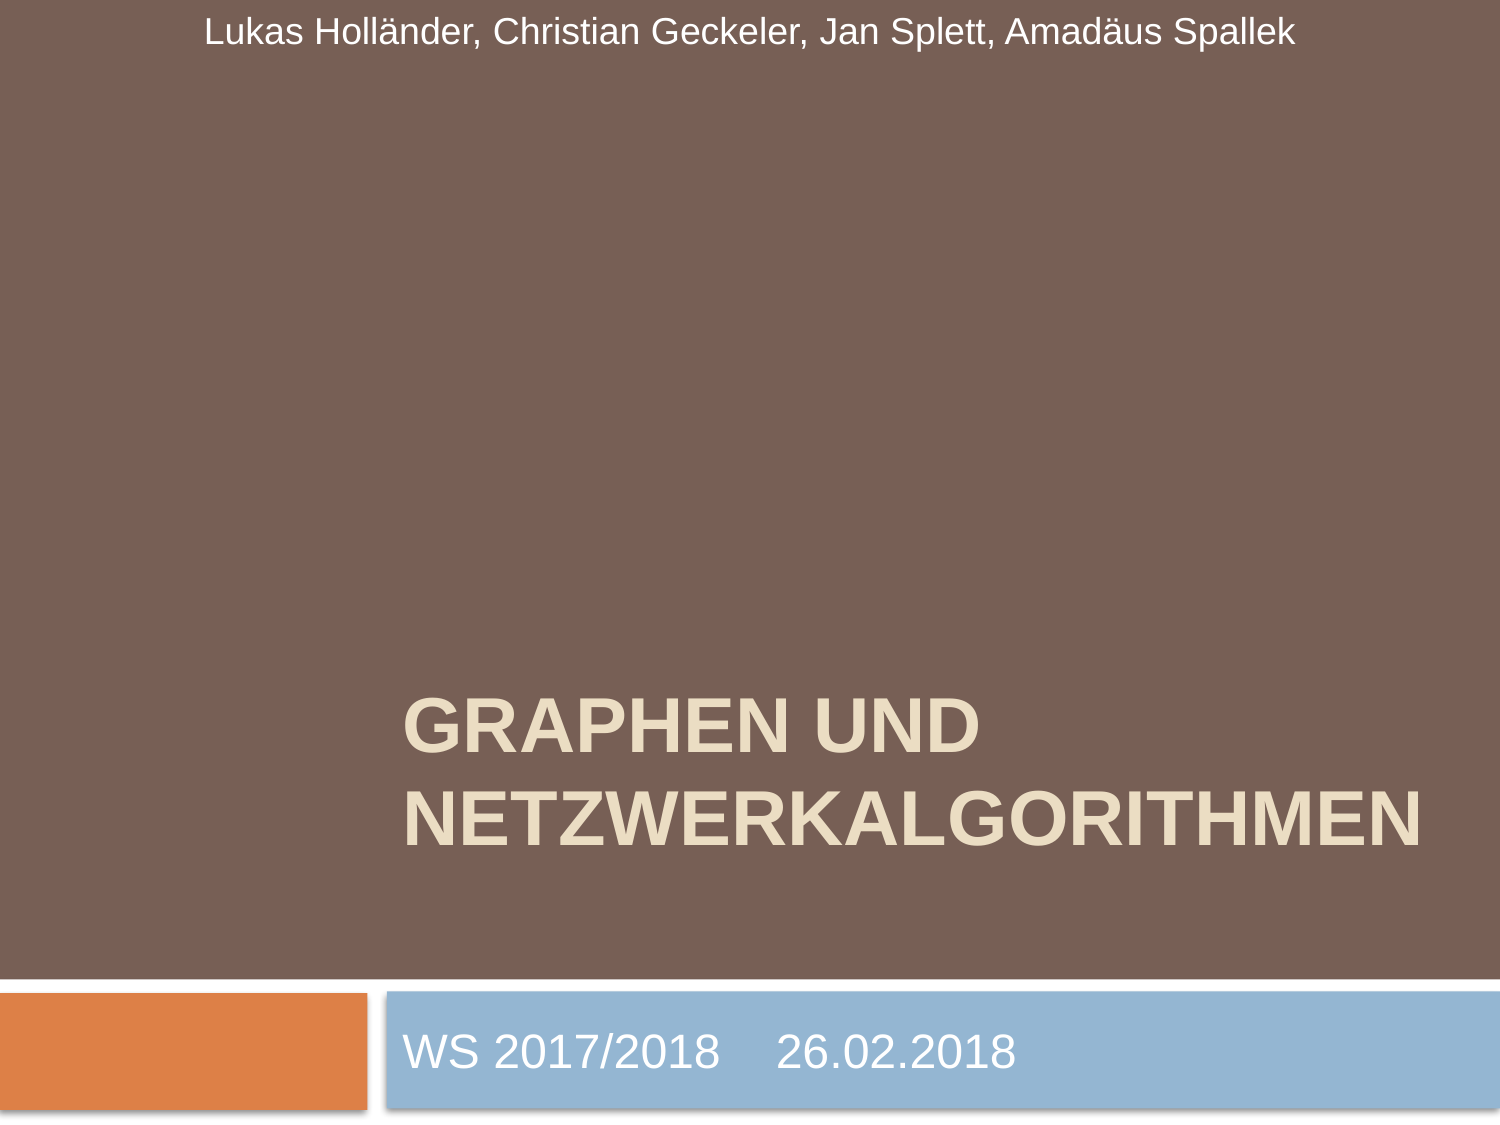

Lukas Holländer, Christian Geckeler, Jan Splett, Amadäus Spallek
# Graphen und Netzwerkalgorithmen
WS 2017/2018			26.02.2018